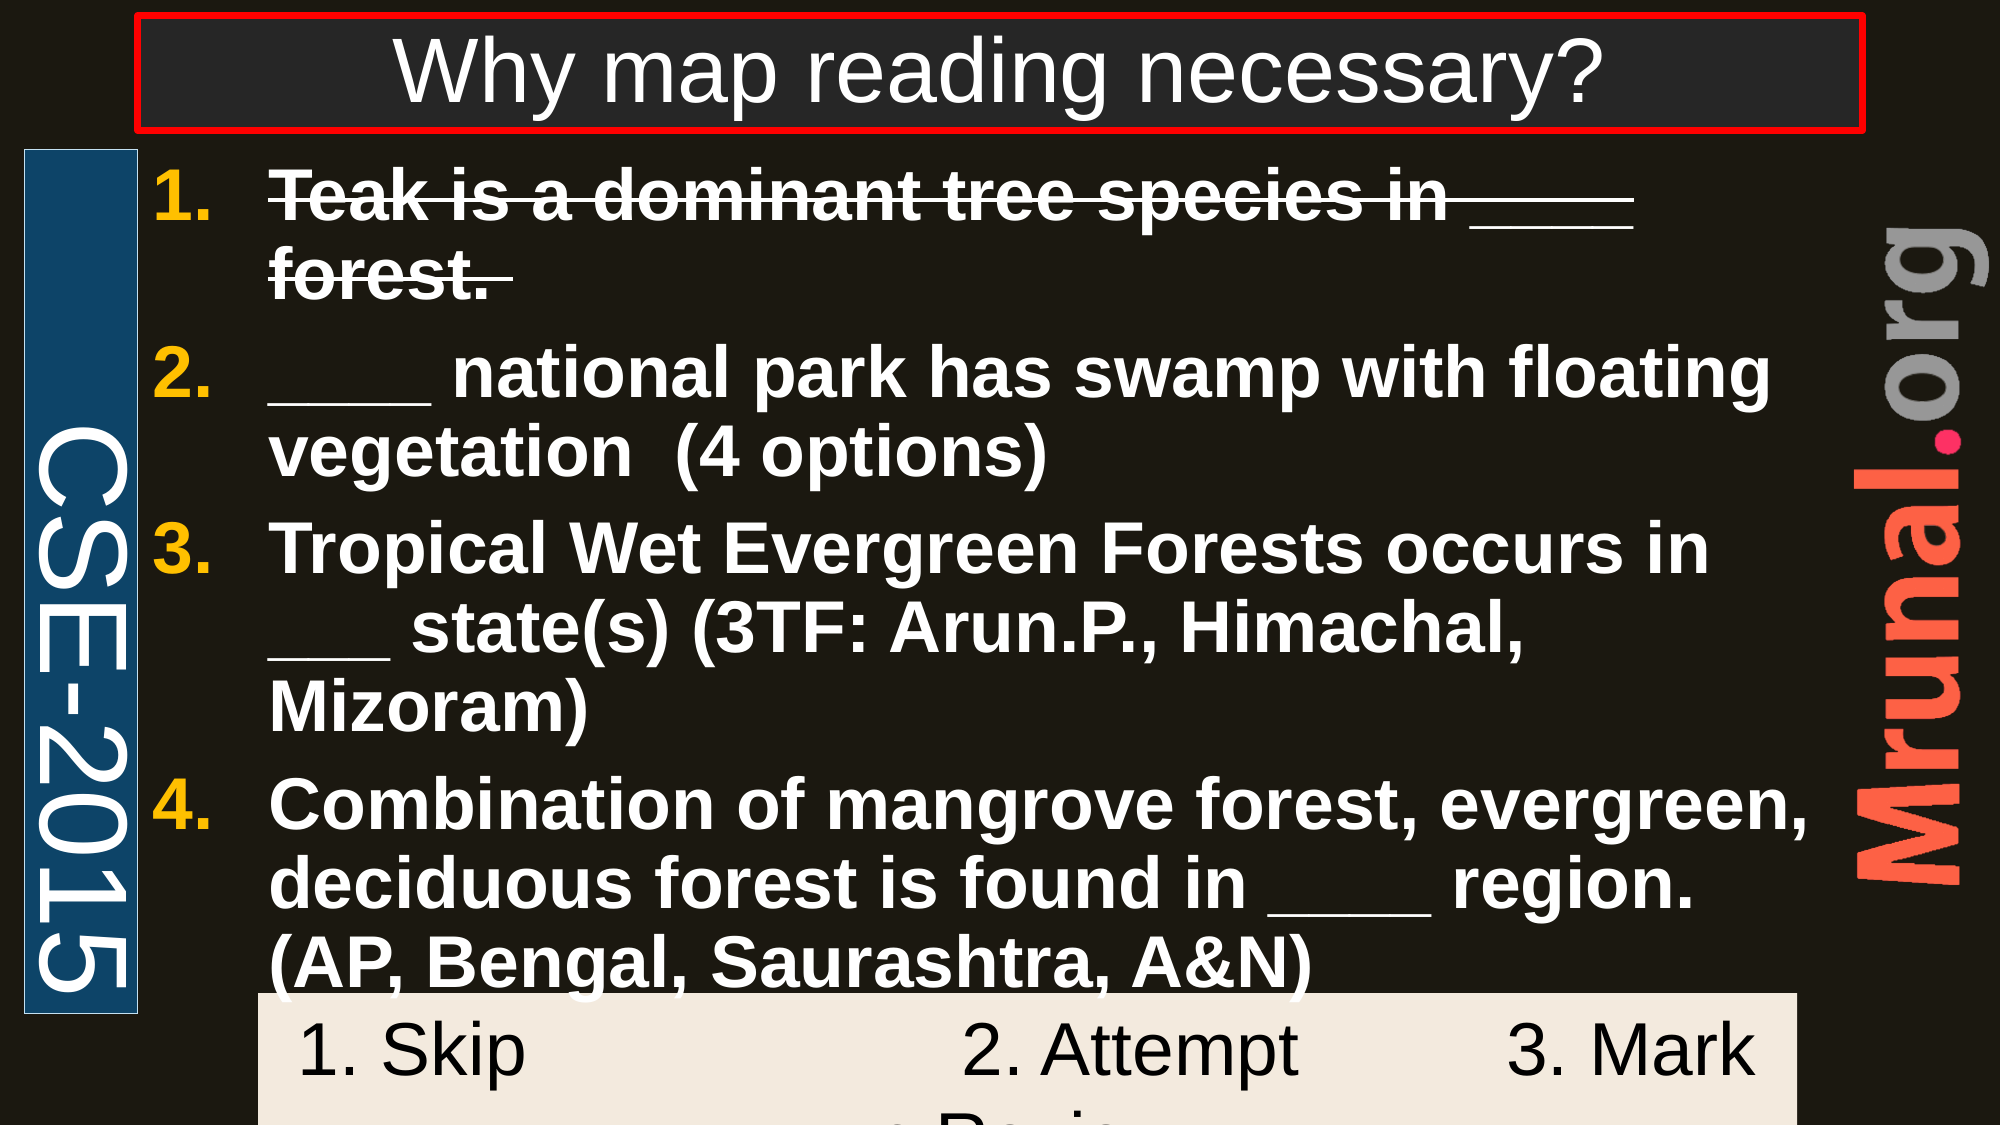

# Why map reading necessary?
CSE-2015
Teak is a dominant tree species in ____ forest.
____ national park has swamp with floating vegetation  (4 options)
Tropical Wet Evergreen Forests occurs in ___ state(s) (3TF: Arun.P., Himachal, Mizoram)
Combination of mangrove forest, evergreen, deciduous forest is found in ____ region. (AP, Bengal, Saurashtra, A&N)